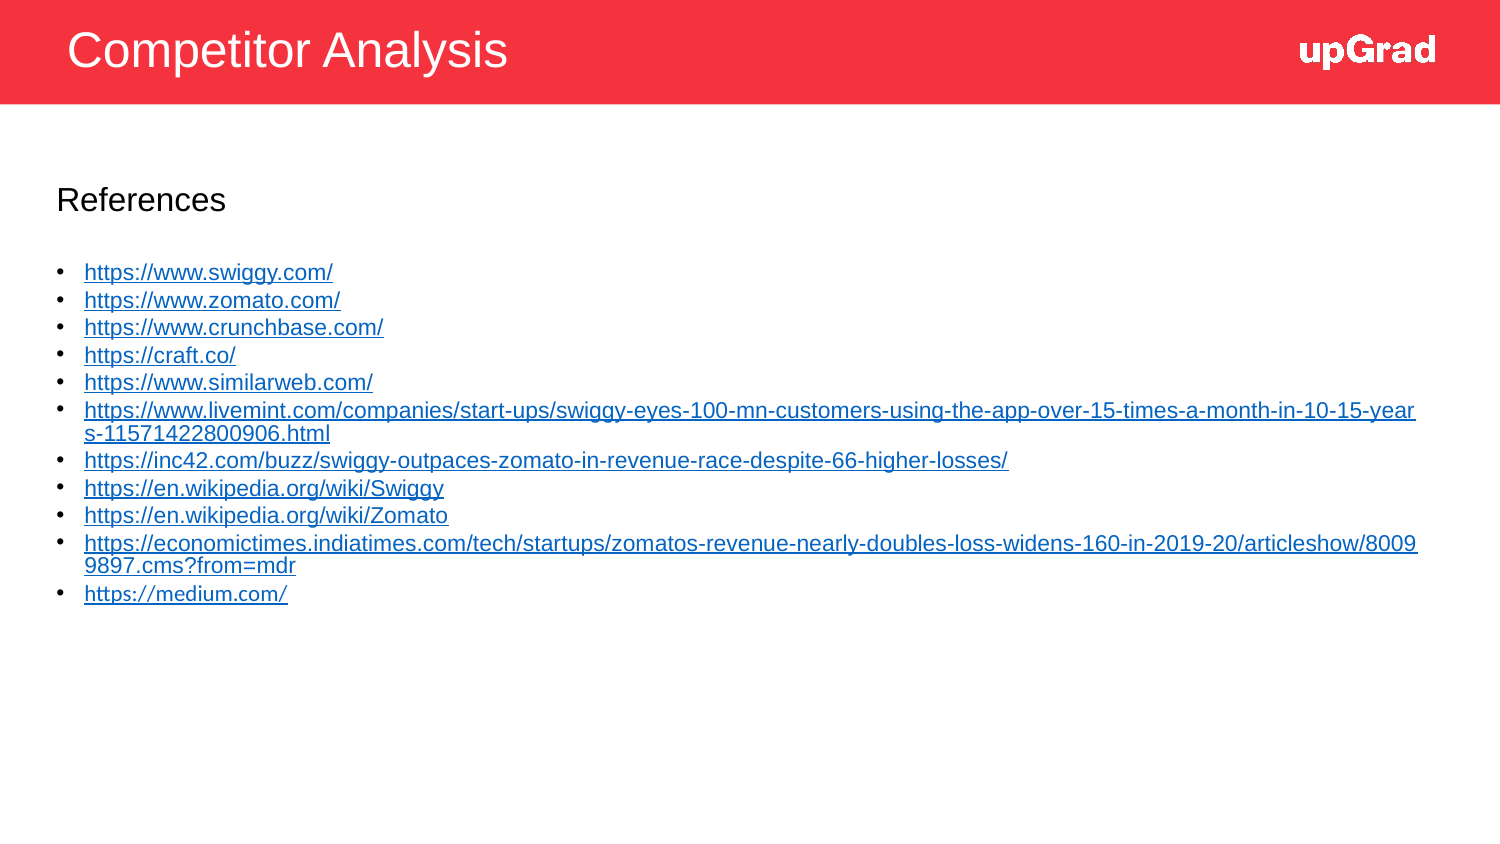

# Competitor Analysis
References

https://www.swiggy.com/
https://www.zomato.com/
https://www.crunchbase.com/
https://craft.co/
https://www.similarweb.com/
https://www.livemint.com/companies/start-ups/swiggy-eyes-100-mn-customers-using-the-app-over-15-times-a-month-in-10-15-years-11571422800906.html
https://inc42.com/buzz/swiggy-outpaces-zomato-in-revenue-race-despite-66-higher-losses/
https://en.wikipedia.org/wiki/Swiggy
https://en.wikipedia.org/wiki/Zomato
https://economictimes.indiatimes.com/tech/startups/zomatos-revenue-nearly-doubles-loss-widens-160-in-2019-20/articleshow/80099897.cms?from=mdr
https://medium.com/